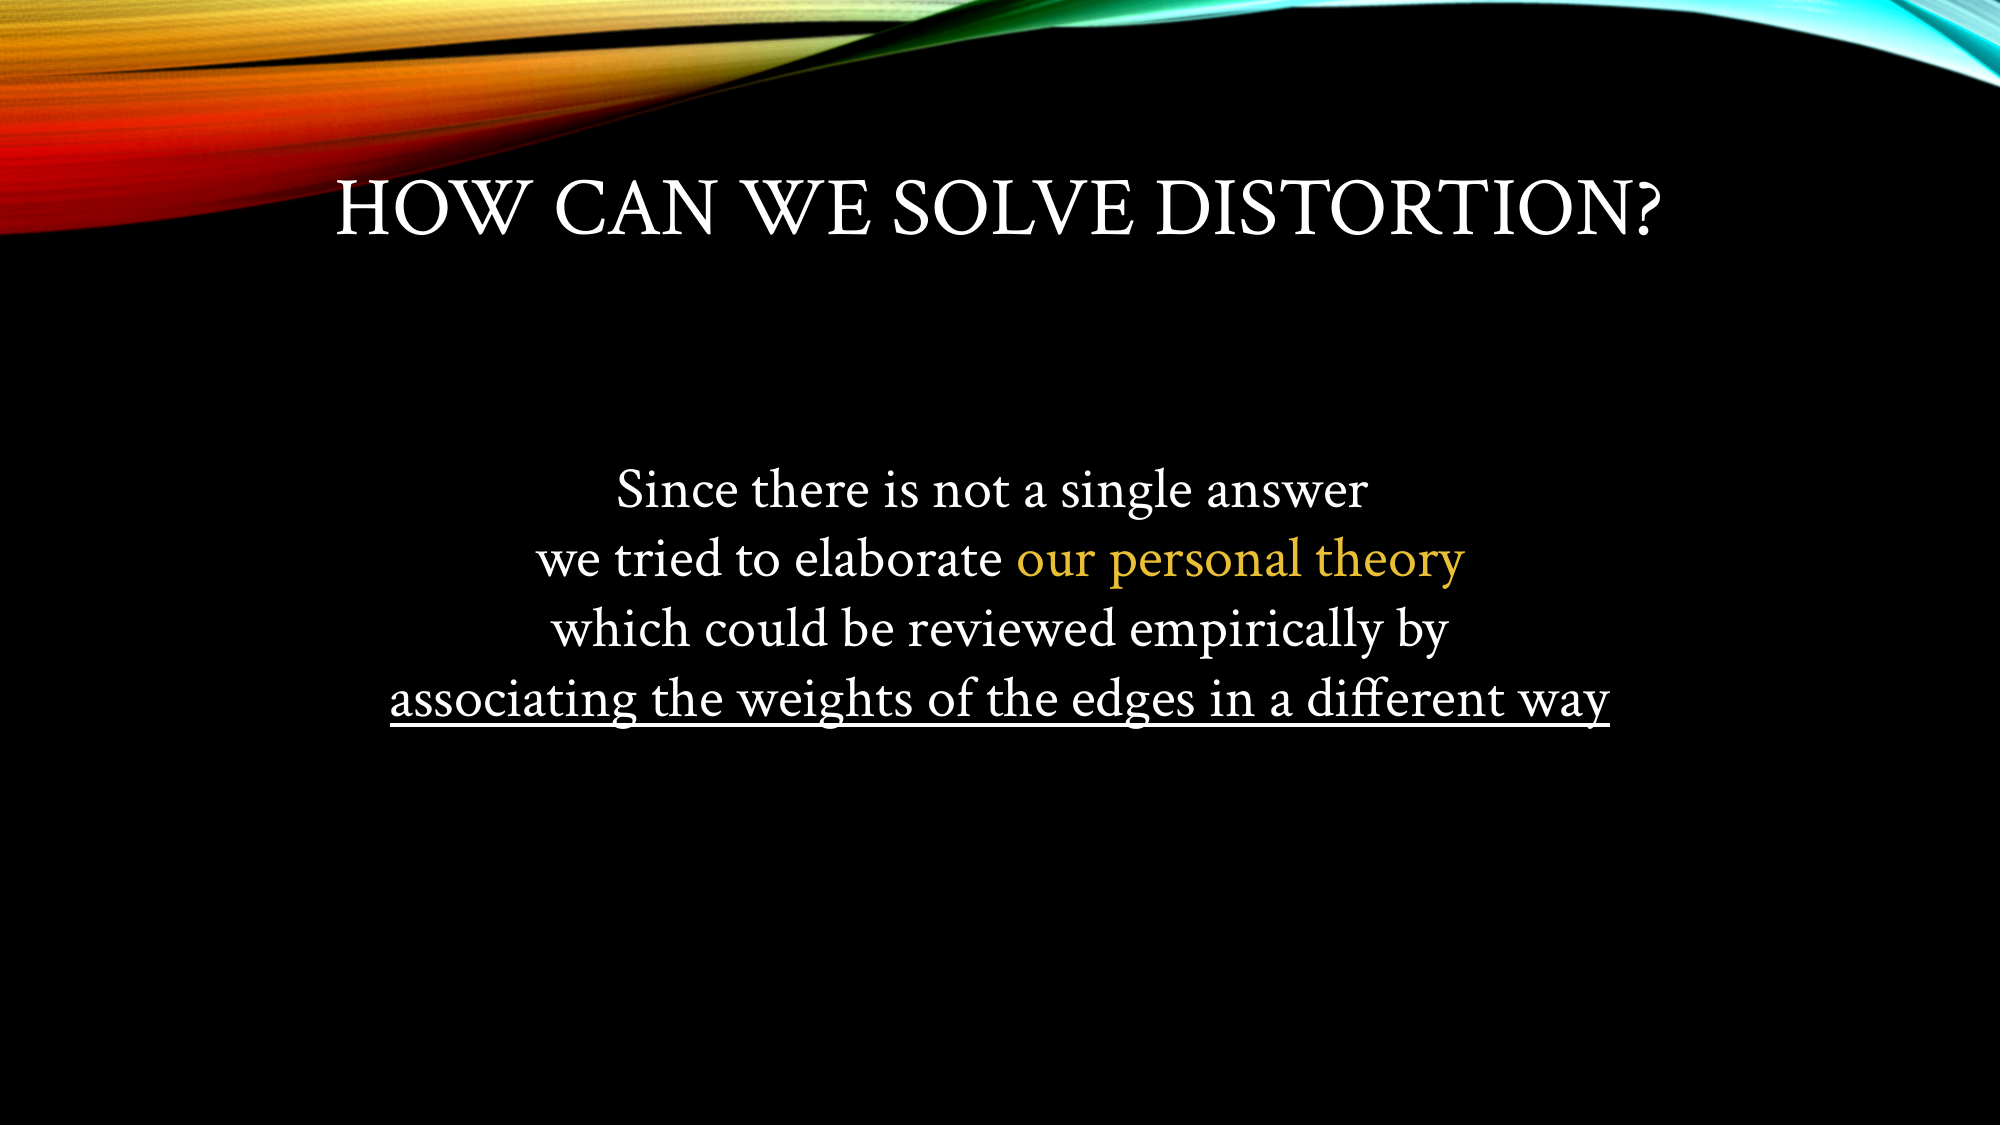

# How can we solve distortion?
Since there is not a single answer
we tried to elaborate our personal theory
 which could be reviewed empirically by
associating the weights of the edges in a different way